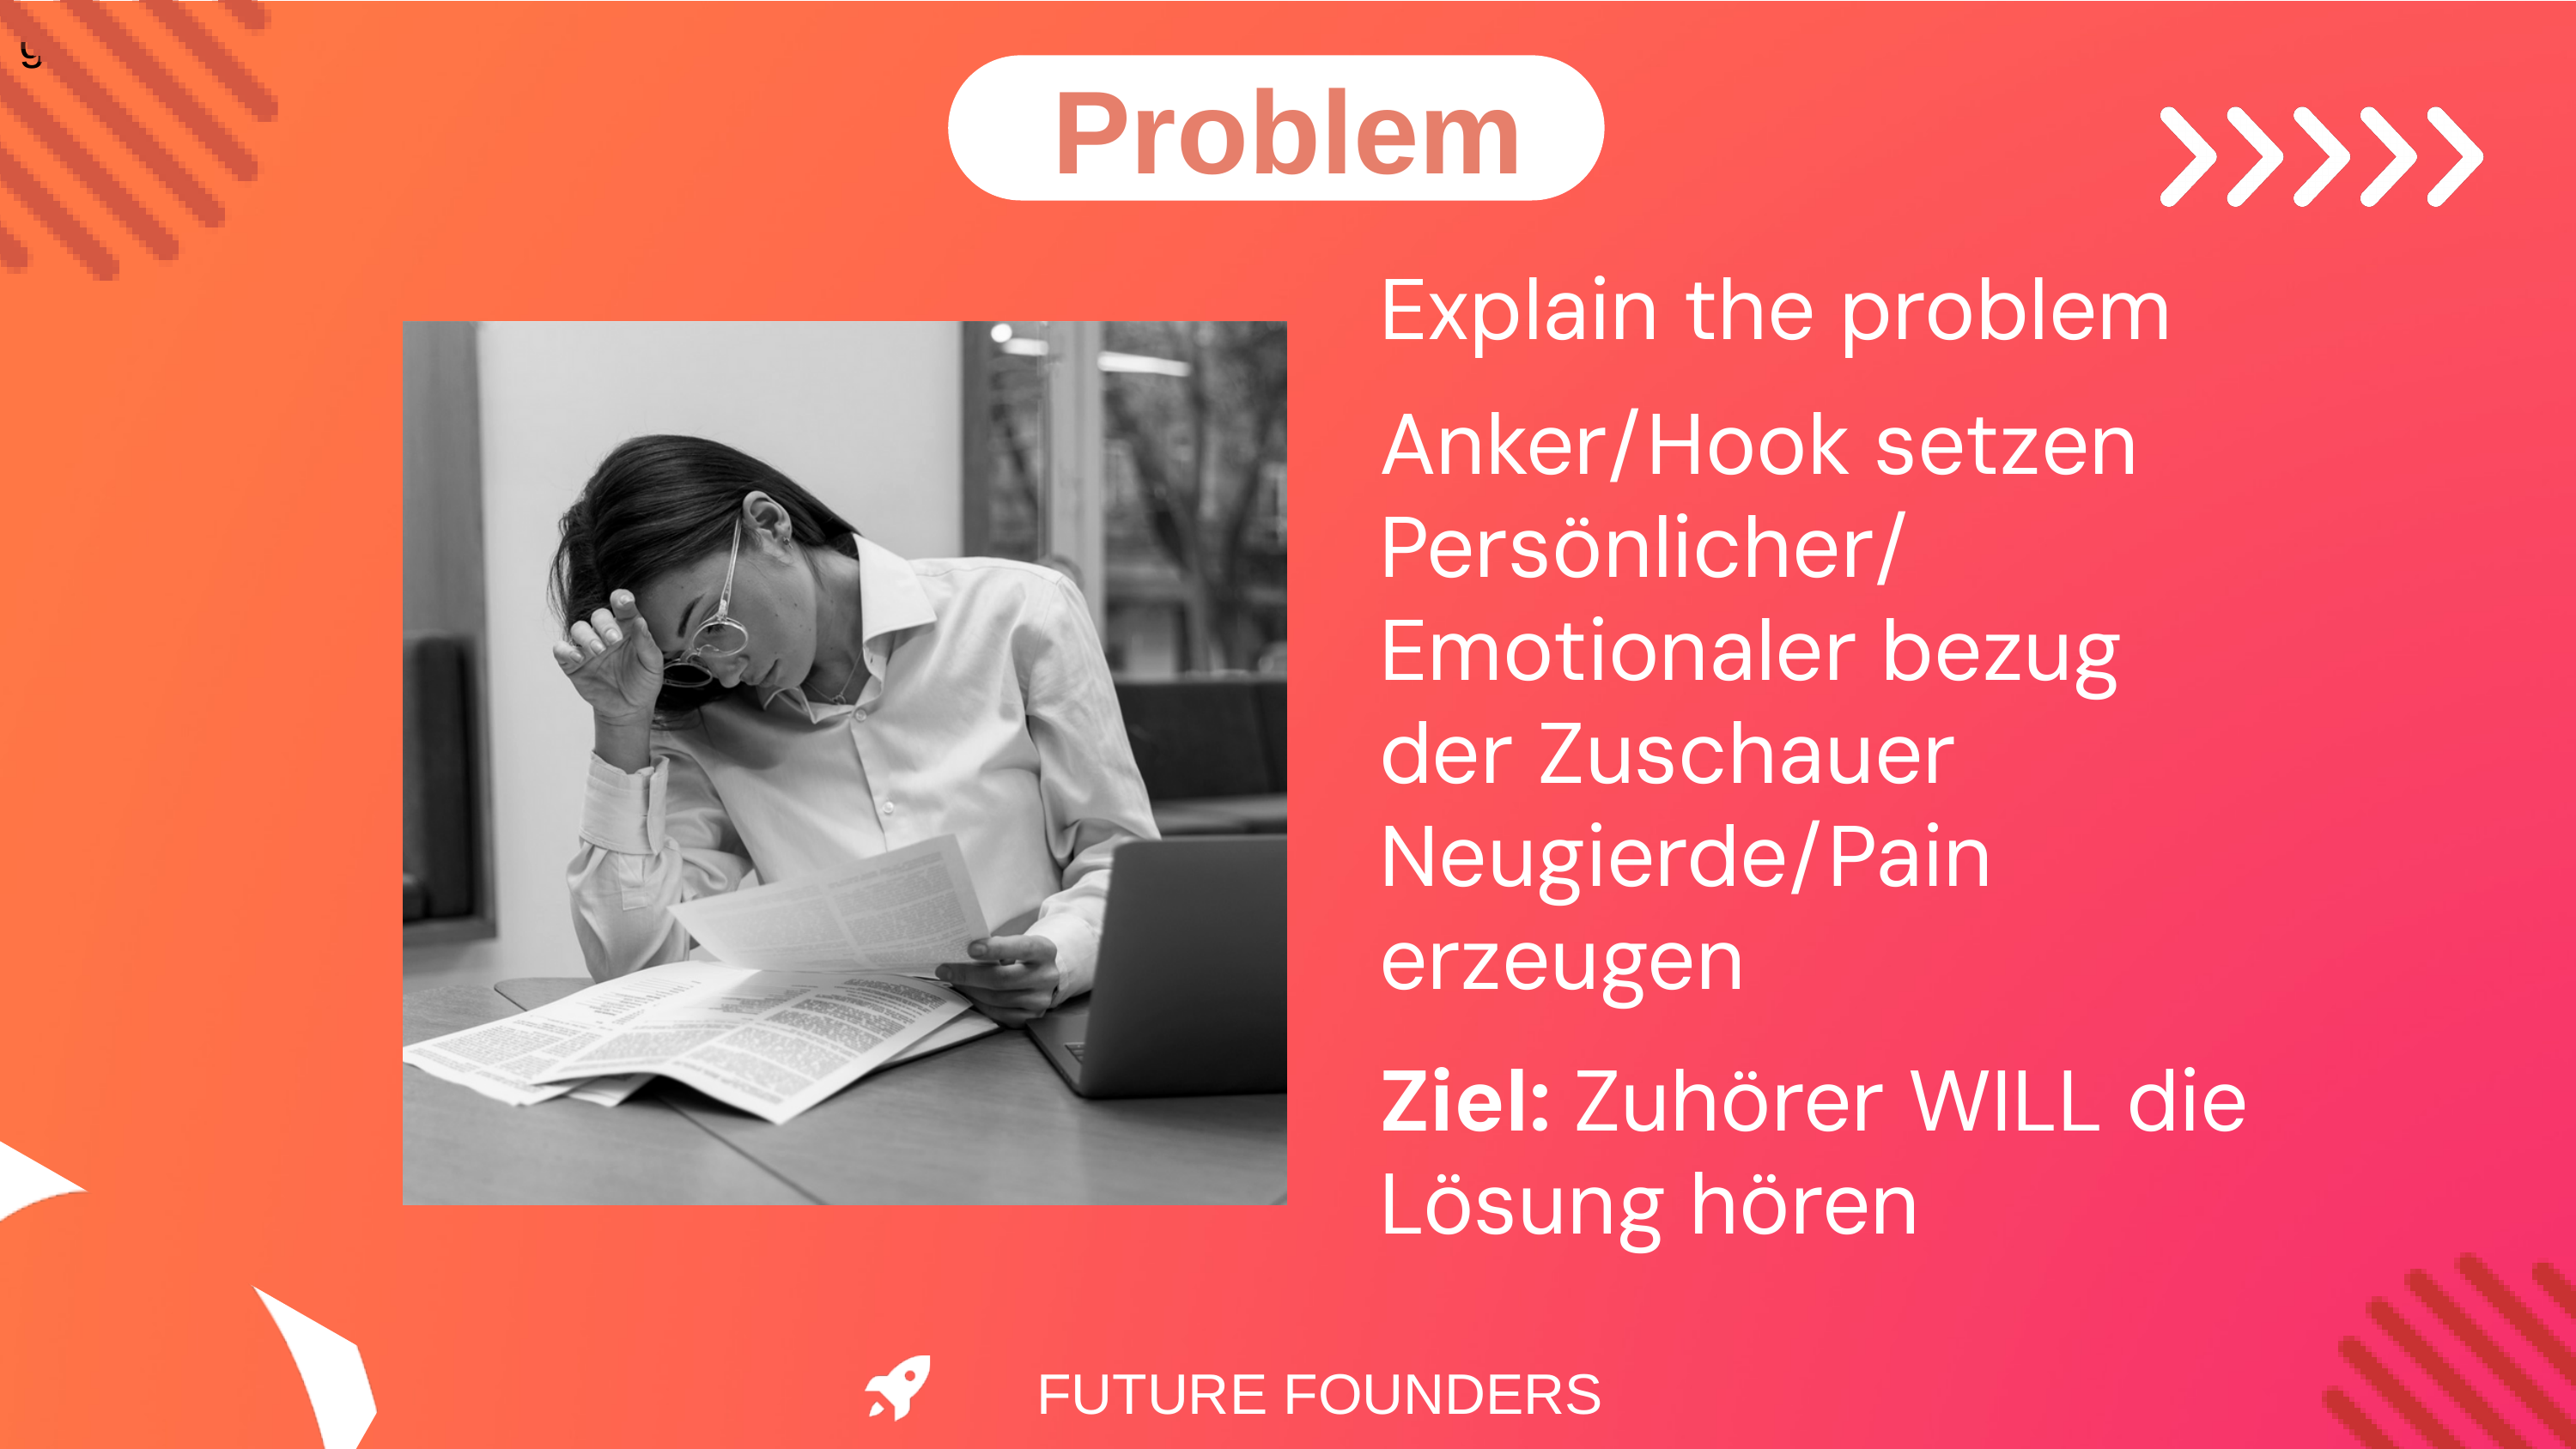

g

Problem

Explain the problem

Anker/Hook setzen
Persönlicher/
Emotionaler bezug der Zuschauer
Neugierde/Pain erzeugen

Ziel: Zuhörer WILL die Lösung hören

FUTURE FOUNDERS INITIATIVE